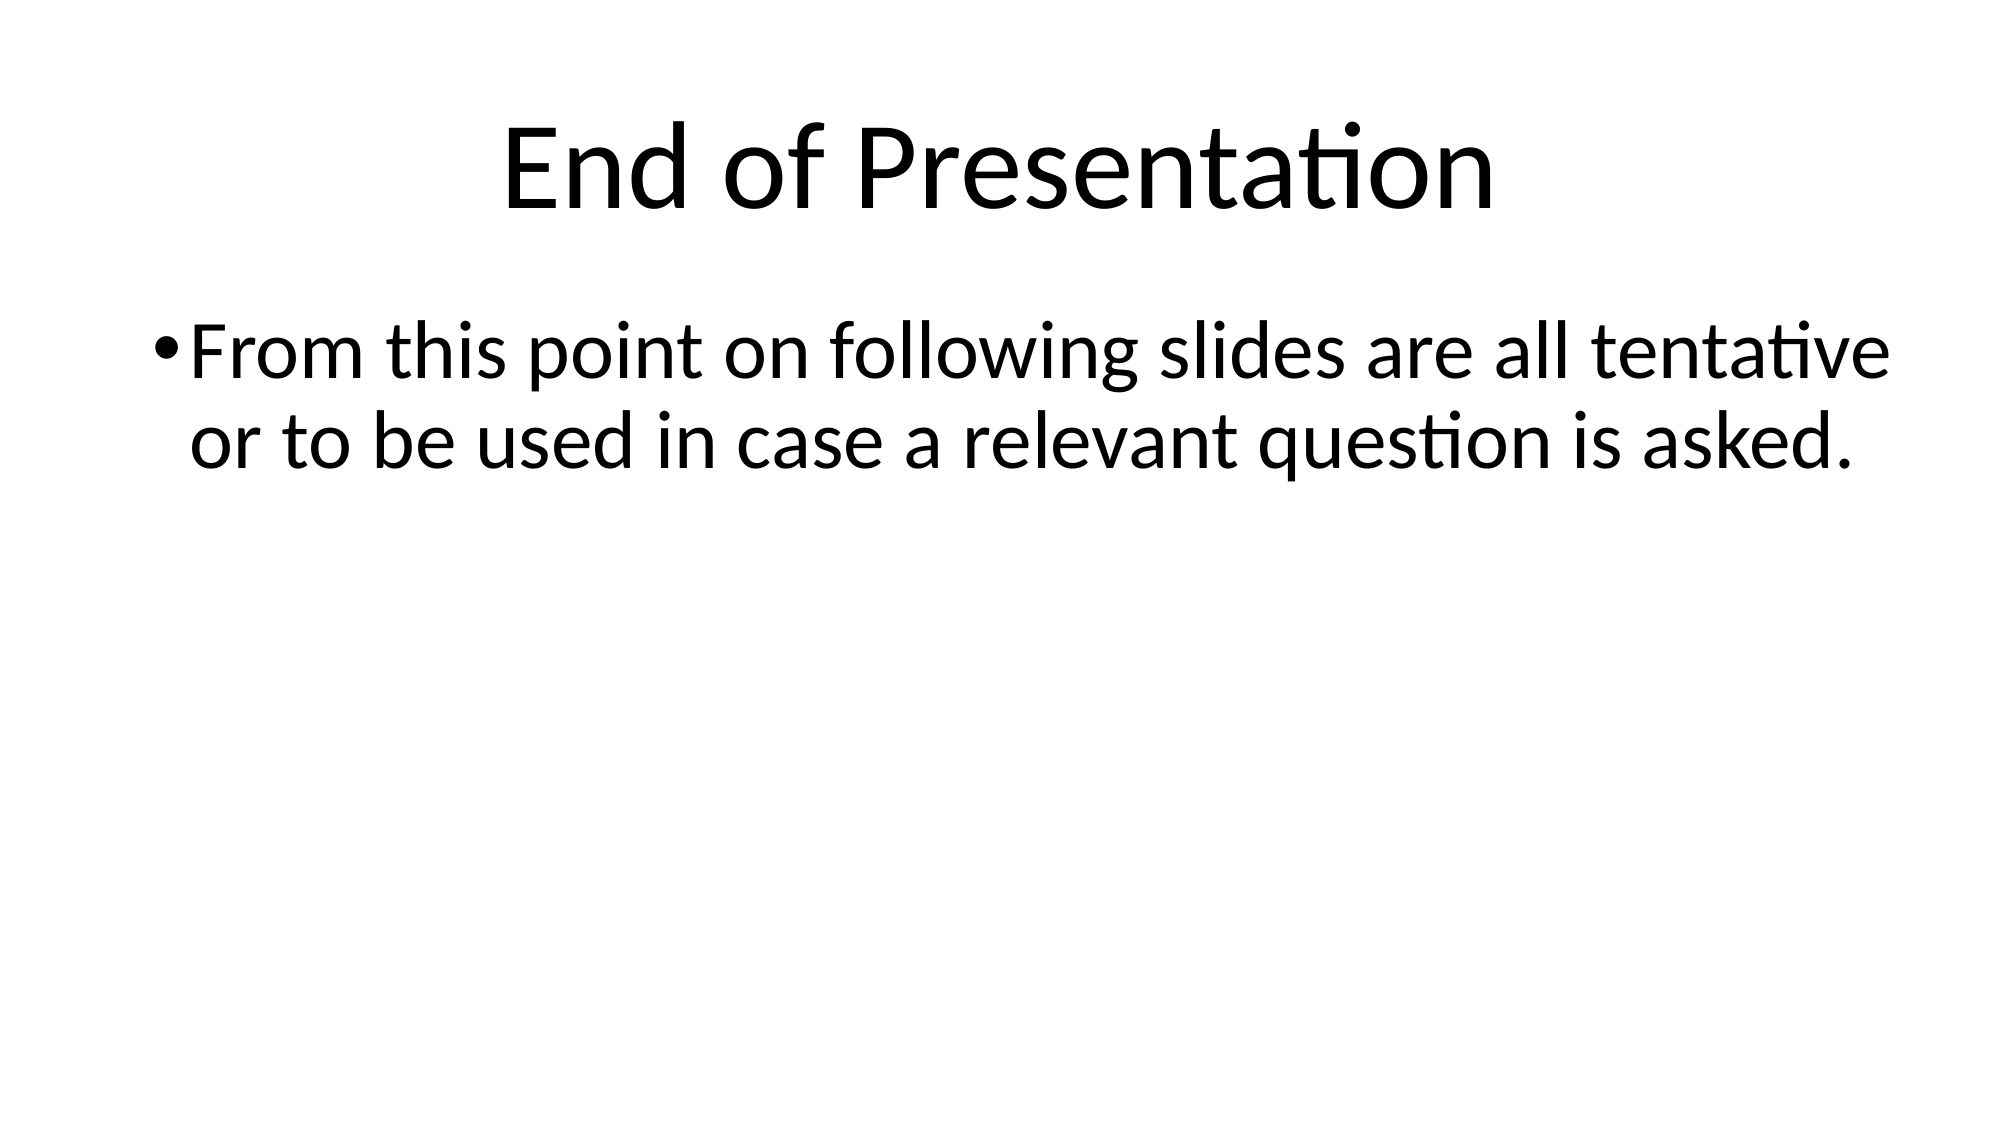

# End of Presentation
From this point on following slides are all tentative or to be used in case a relevant question is asked.